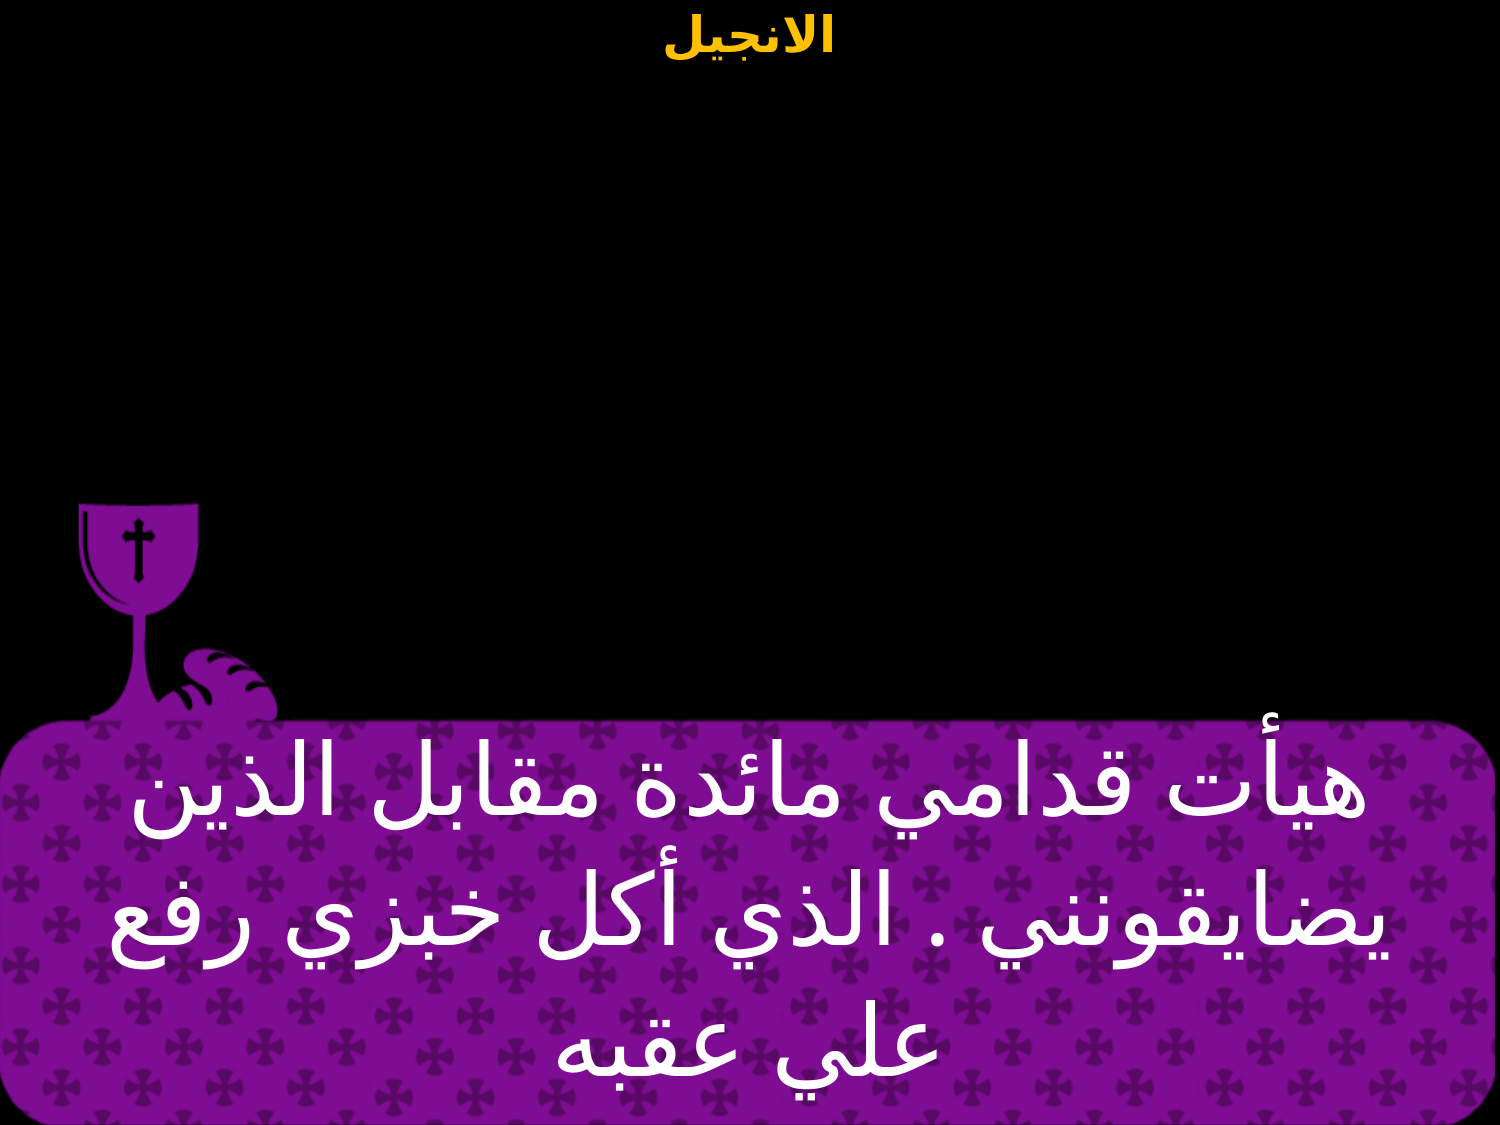

| هيأت قدامي مائدة مقابل الذين يضايقونني . الذي أكل خبزي رفع علي عقبه |
| --- |